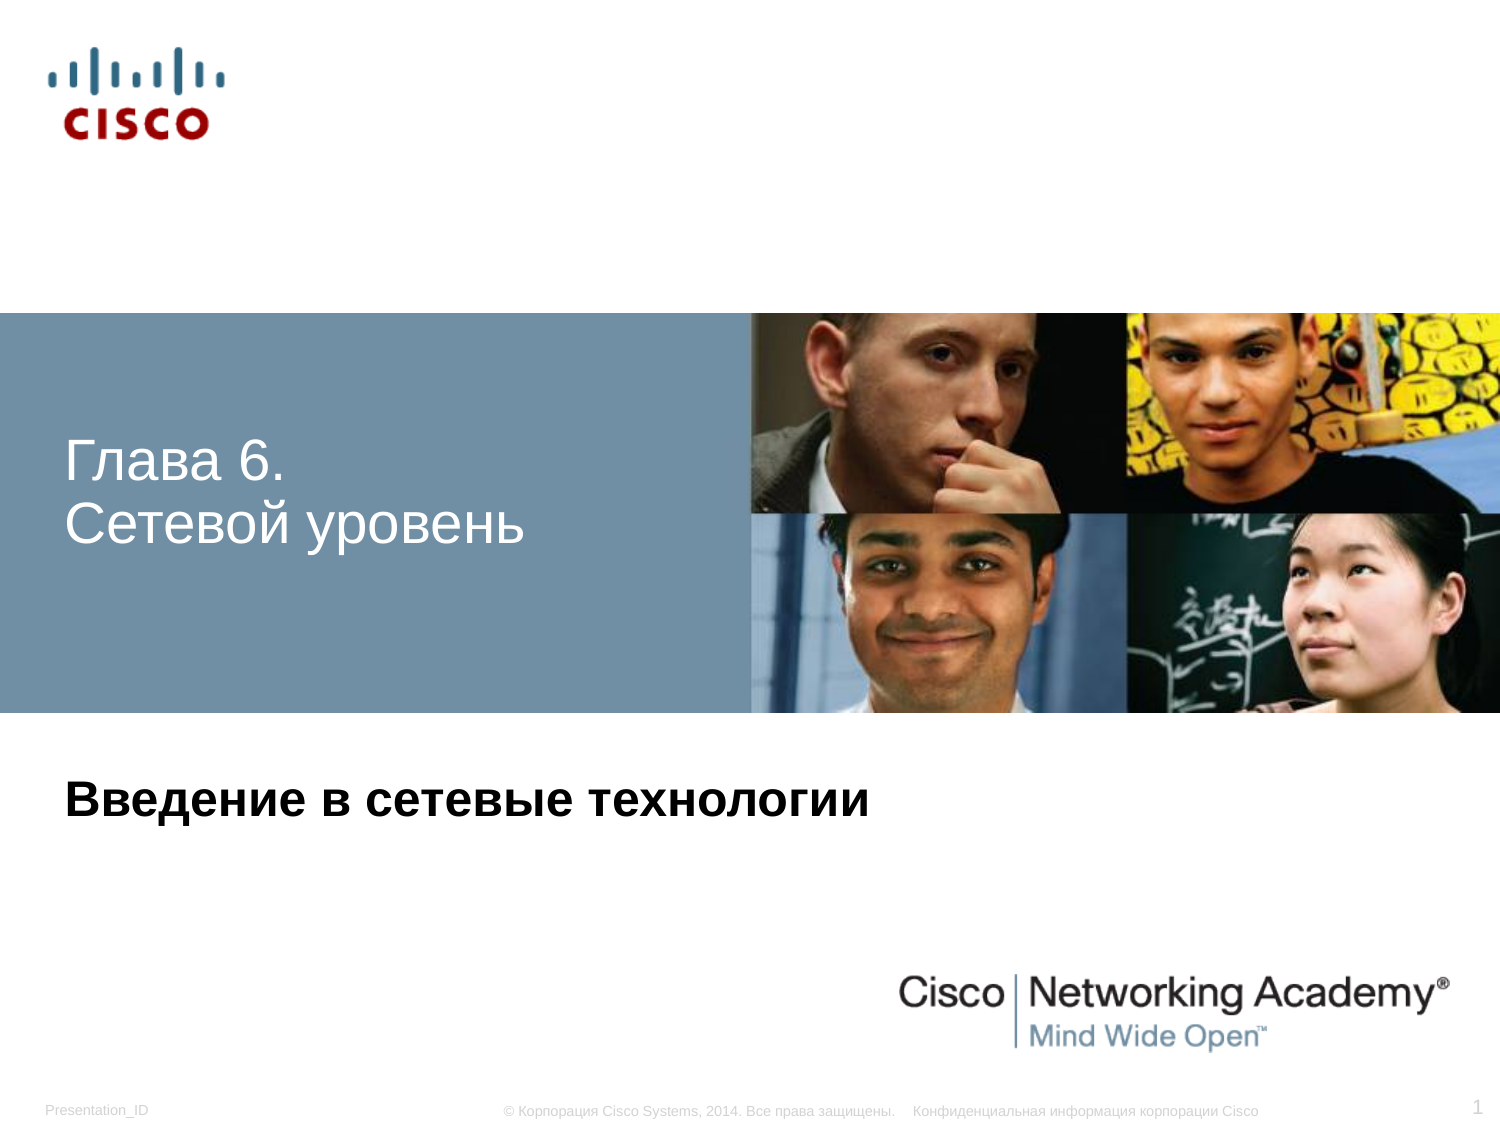

# Глава 6. Сетевой уровень
Введение в сетевые технологии